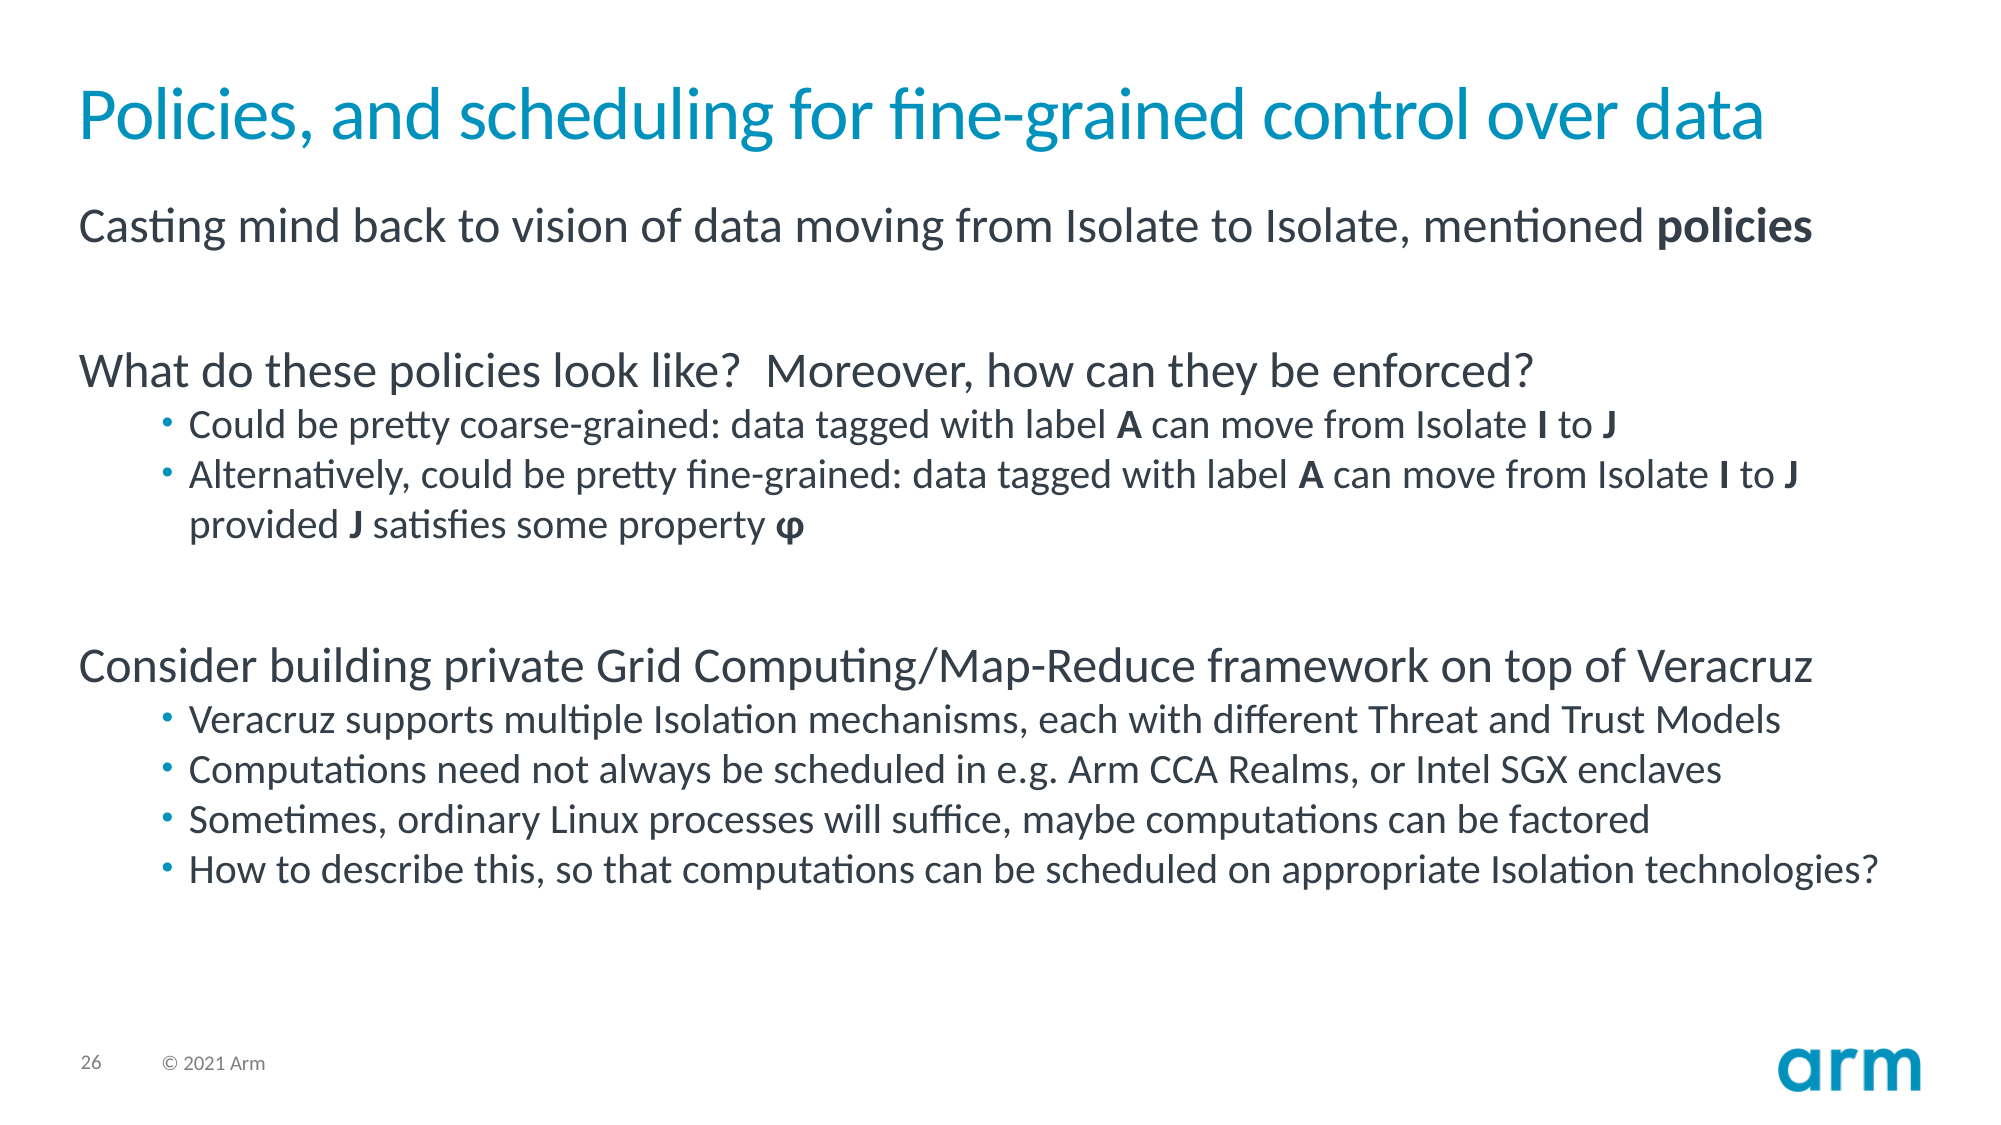

# Policies, and scheduling for fine-grained control over data
Casting mind back to vision of data moving from Isolate to Isolate, mentioned policies

What do these policies look like?  Moreover, how can they be enforced?
Could be pretty coarse-grained: data tagged with label A can move from Isolate I to J
Alternatively, could be pretty fine-grained: data tagged with label A can move from Isolate I to J provided J satisfies some property ɸ

Consider building private Grid Computing/Map-Reduce framework on top of Veracruz
Veracruz supports multiple Isolation mechanisms, each with different Threat and Trust Models
Computations need not always be scheduled in e.g. Arm CCA Realms, or Intel SGX enclaves
Sometimes, ordinary Linux processes will suffice, maybe computations can be factored
How to describe this, so that computations can be scheduled on appropriate Isolation technologies?